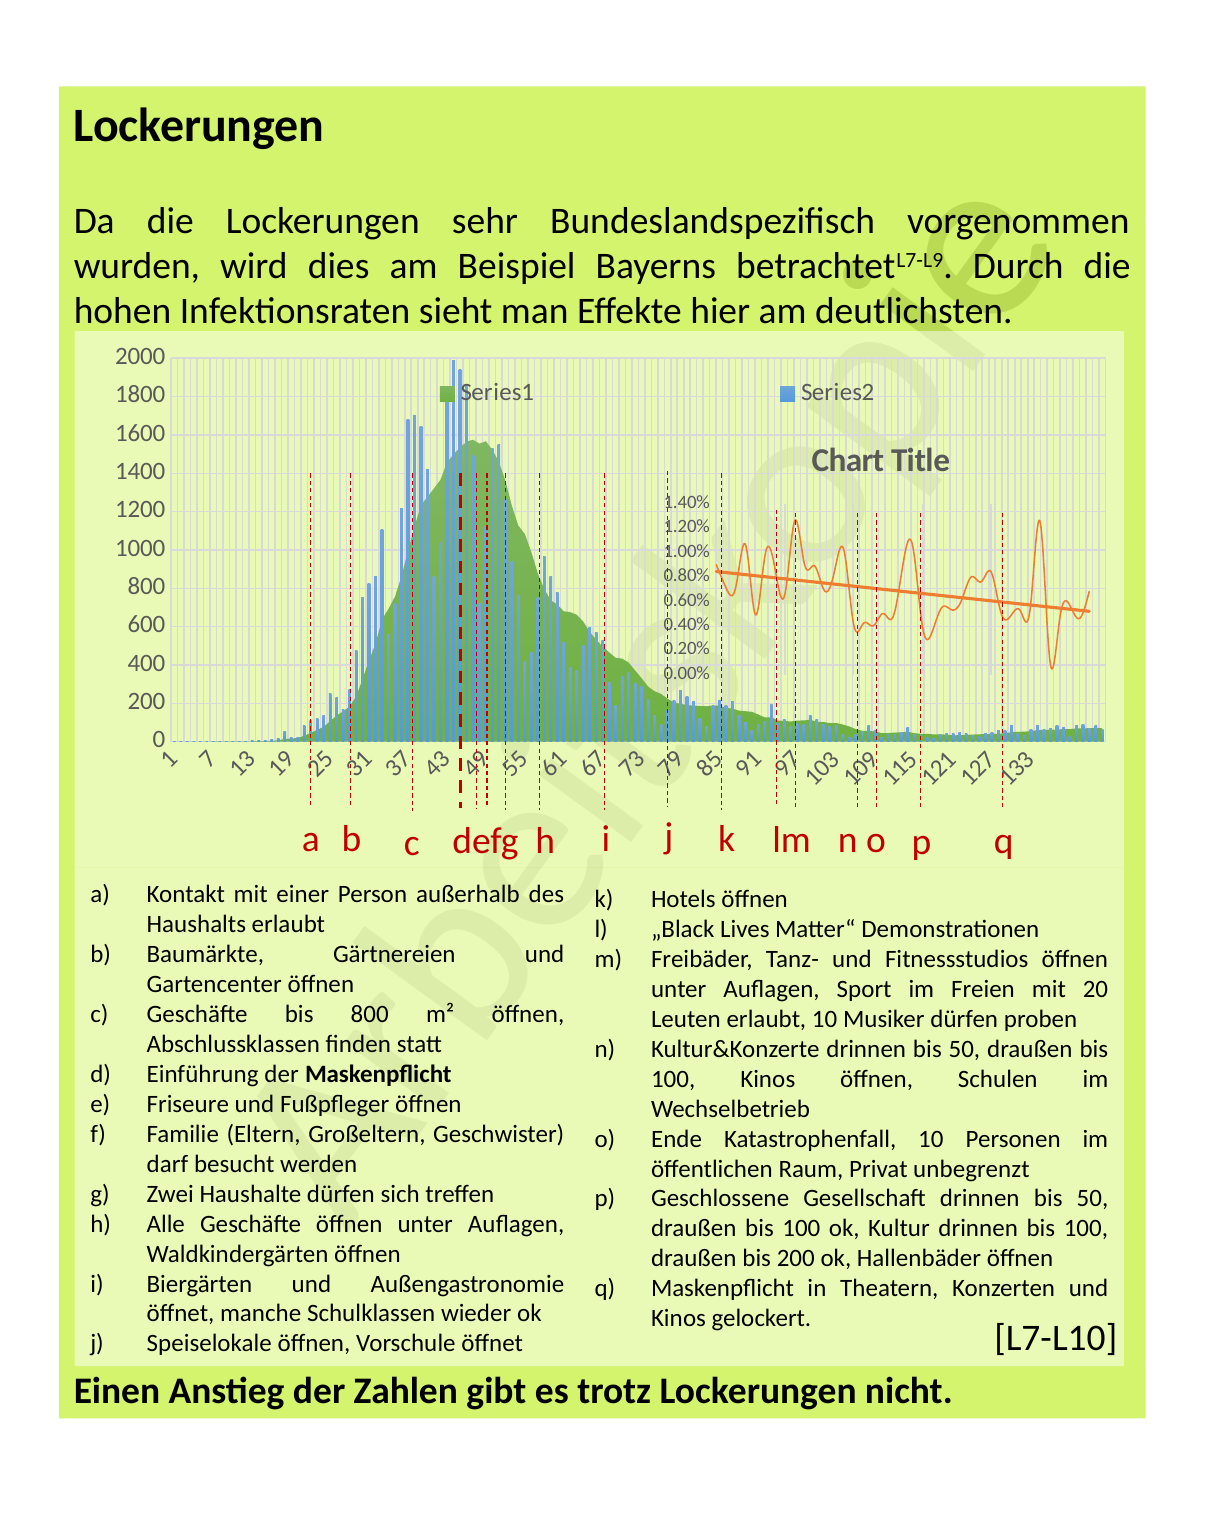

Lockerungen

Da die Lockerungen sehr Bundeslandspezifisch vorgenommen wurden, wird dies am Beispiel Bayerns betrachtetL7-L9. Durch die hohen Infektionsraten sieht man Effekte hier am deutlichsten.

Einen Anstieg der Zahlen gibt es trotz Lockerungen nicht.

### Chart

| Category |  |  |
|---|---|---|

### Chart:

| Category |  |
|---|---|
j
i
k
a
b
n o
lm
defg  h
q
p
c

Kontakt mit einer Person außerhalb des Haushalts erlaubt
Baumärkte, Gärtnereien und Gartencenter öffnen
Geschäfte bis 800 m² öffnen, Abschlussklassen finden statt
Einführung der Maskenpflicht
Friseure und Fußpfleger öffnen
Familie (Eltern, Großeltern, Geschwister) darf besucht werden
Zwei Haushalte dürfen sich treffen
Alle Geschäfte öffnen unter Auflagen, Waldkindergärten öffnen
Biergärten und Außengastronomie öffnet, manche Schulklassen wieder ok
Speiselokale öffnen, Vorschule öffnet
Hotels öffnen
„Black Lives Matter“ Demonstrationen
Freibäder, Tanz- und Fitnessstudios öffnen unter Auflagen, Sport im Freien mit 20 Leuten erlaubt, 10 Musiker dürfen proben
Kultur&Konzerte drinnen bis 50, draußen bis 100, Kinos öffnen, Schulen im Wechselbetrieb
Ende Katastrophenfall, 10 Personen im öffentlichen Raum, Privat unbegrenzt
Geschlossene Gesellschaft drinnen bis 50, draußen bis 100 ok, Kultur drinnen bis 100, draußen bis 200 ok, Hallenbäder öffnen
Maskenpflicht in Theatern, Konzerten und Kinos gelockert.
[L7-L10]